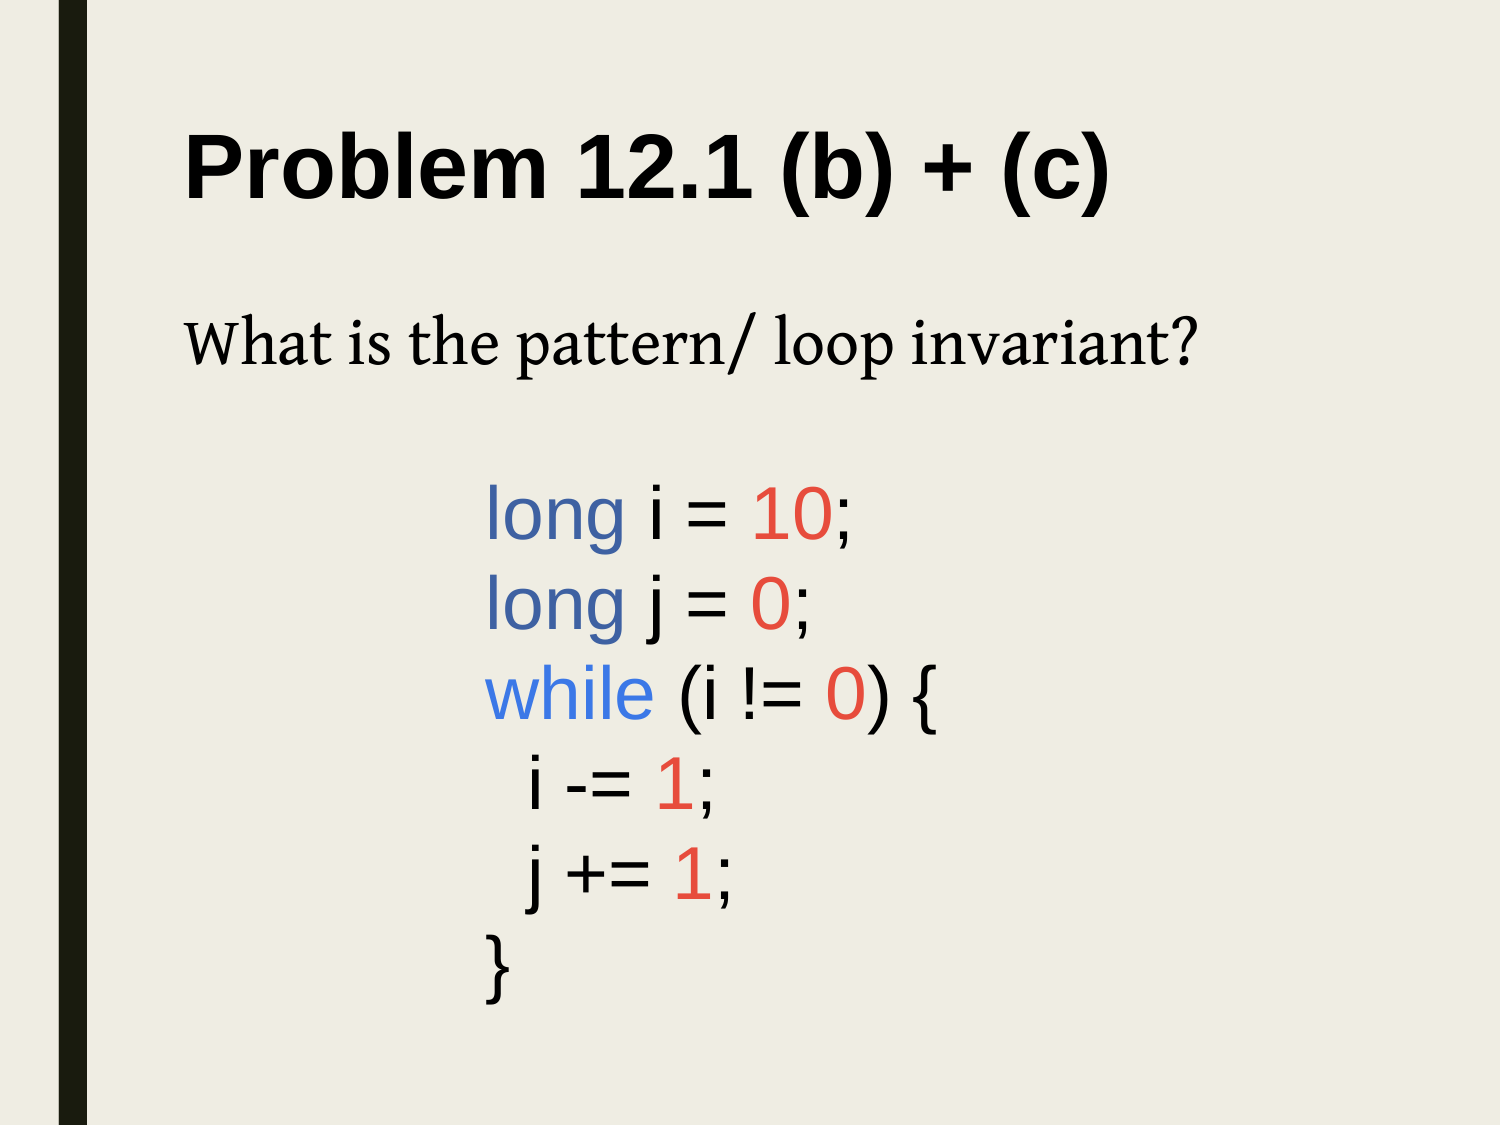

# Problem 12.1 (b) + (c)
What is the pattern/ loop invariant?
long i = 10;
long j = 0;
while (i != 0) {
  i -= 1;
  j += 1;
}